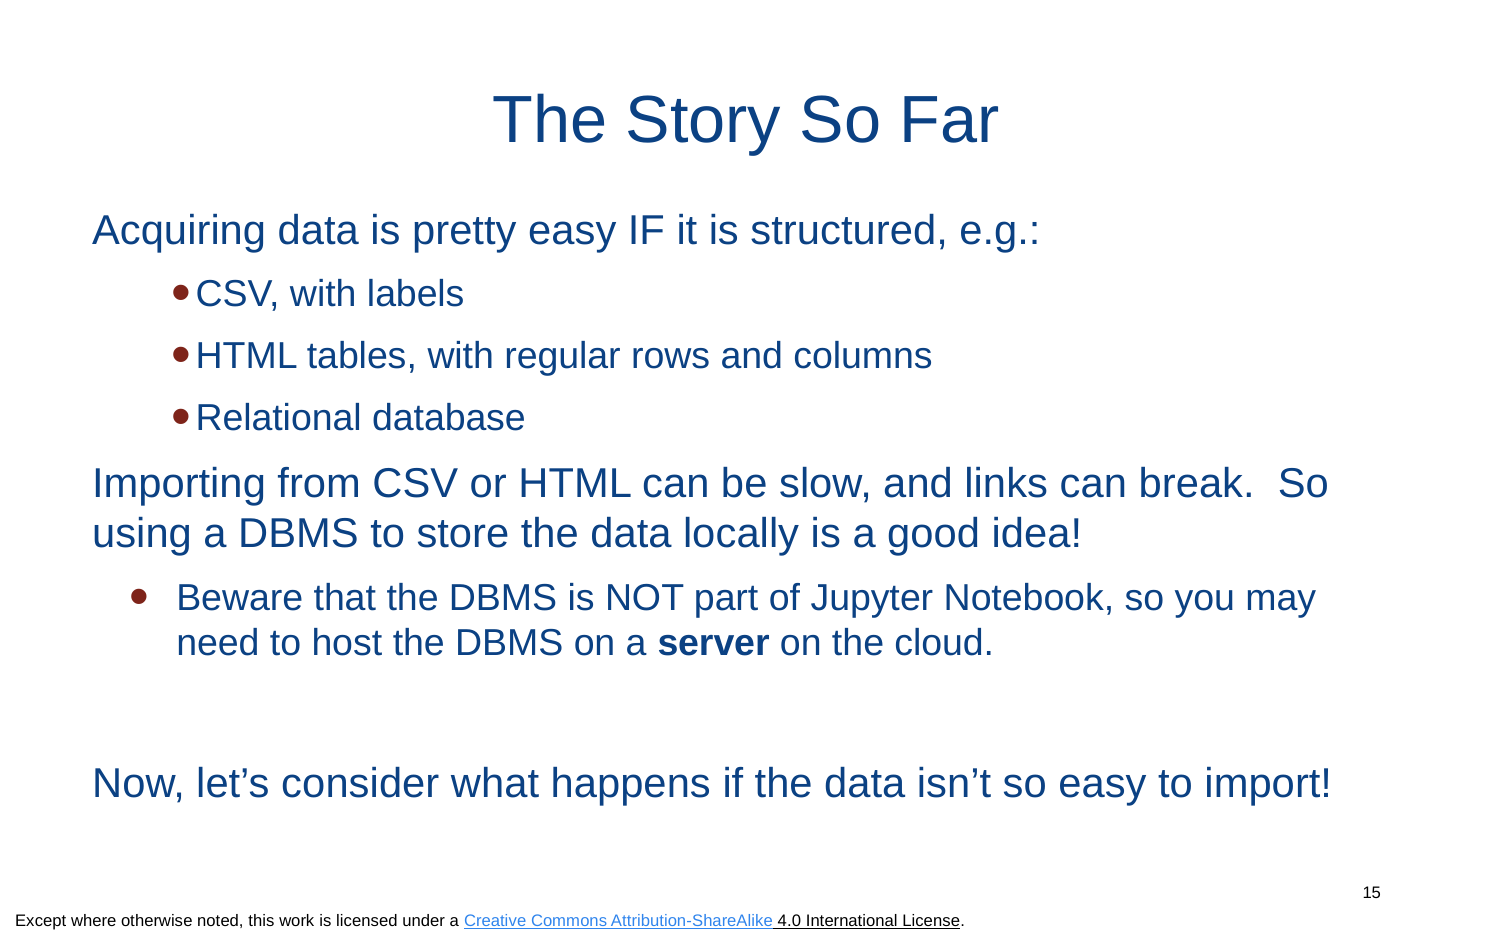

# The Story So Far
Acquiring data is pretty easy IF it is structured, e.g.:
CSV, with labels
HTML tables, with regular rows and columns
Relational database
Importing from CSV or HTML can be slow, and links can break.  So using a DBMS to store the data locally is a good idea!
Beware that the DBMS is NOT part of Jupyter Notebook, so you may need to host the DBMS on a server on the cloud.

Now, let’s consider what happens if the data isn’t so easy to import!
15